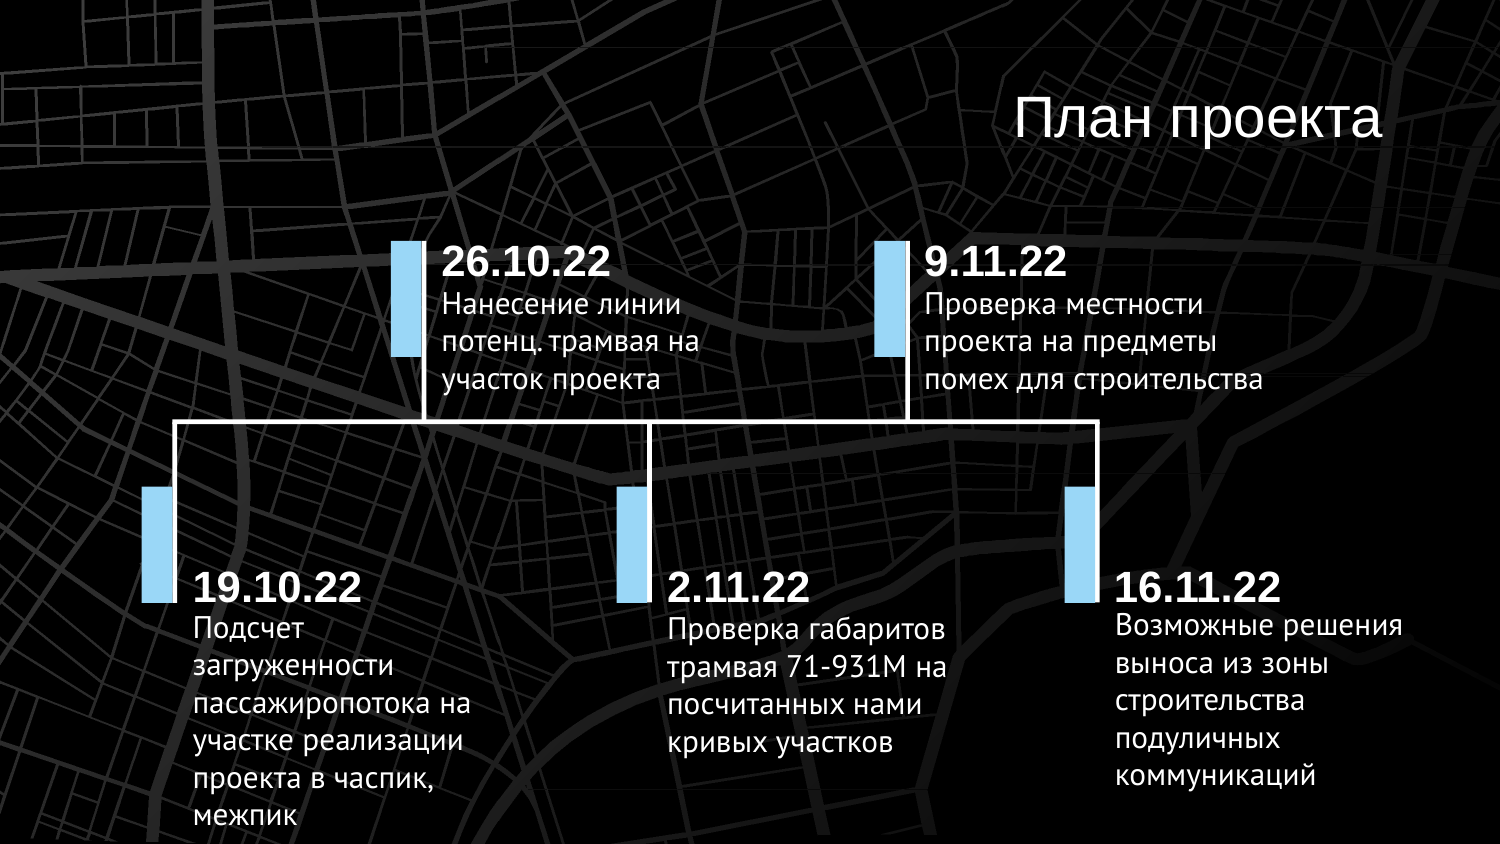

# План проекта
26.10.22
9.11.22

Нанесение линии потенц. трамвая на участок проекта
Проверка местности проекта на предметы помех для строительства

19.10.22
2.11.22
16.11.22
Проверка габаритов трамвая 71-931М на посчитанных нами кривых участков
Возможные решения выноса из зоны строительства подуличных коммуникаций
Подсчет загруженности пассажиропотока на участке реализации проекта в часпик, межпик